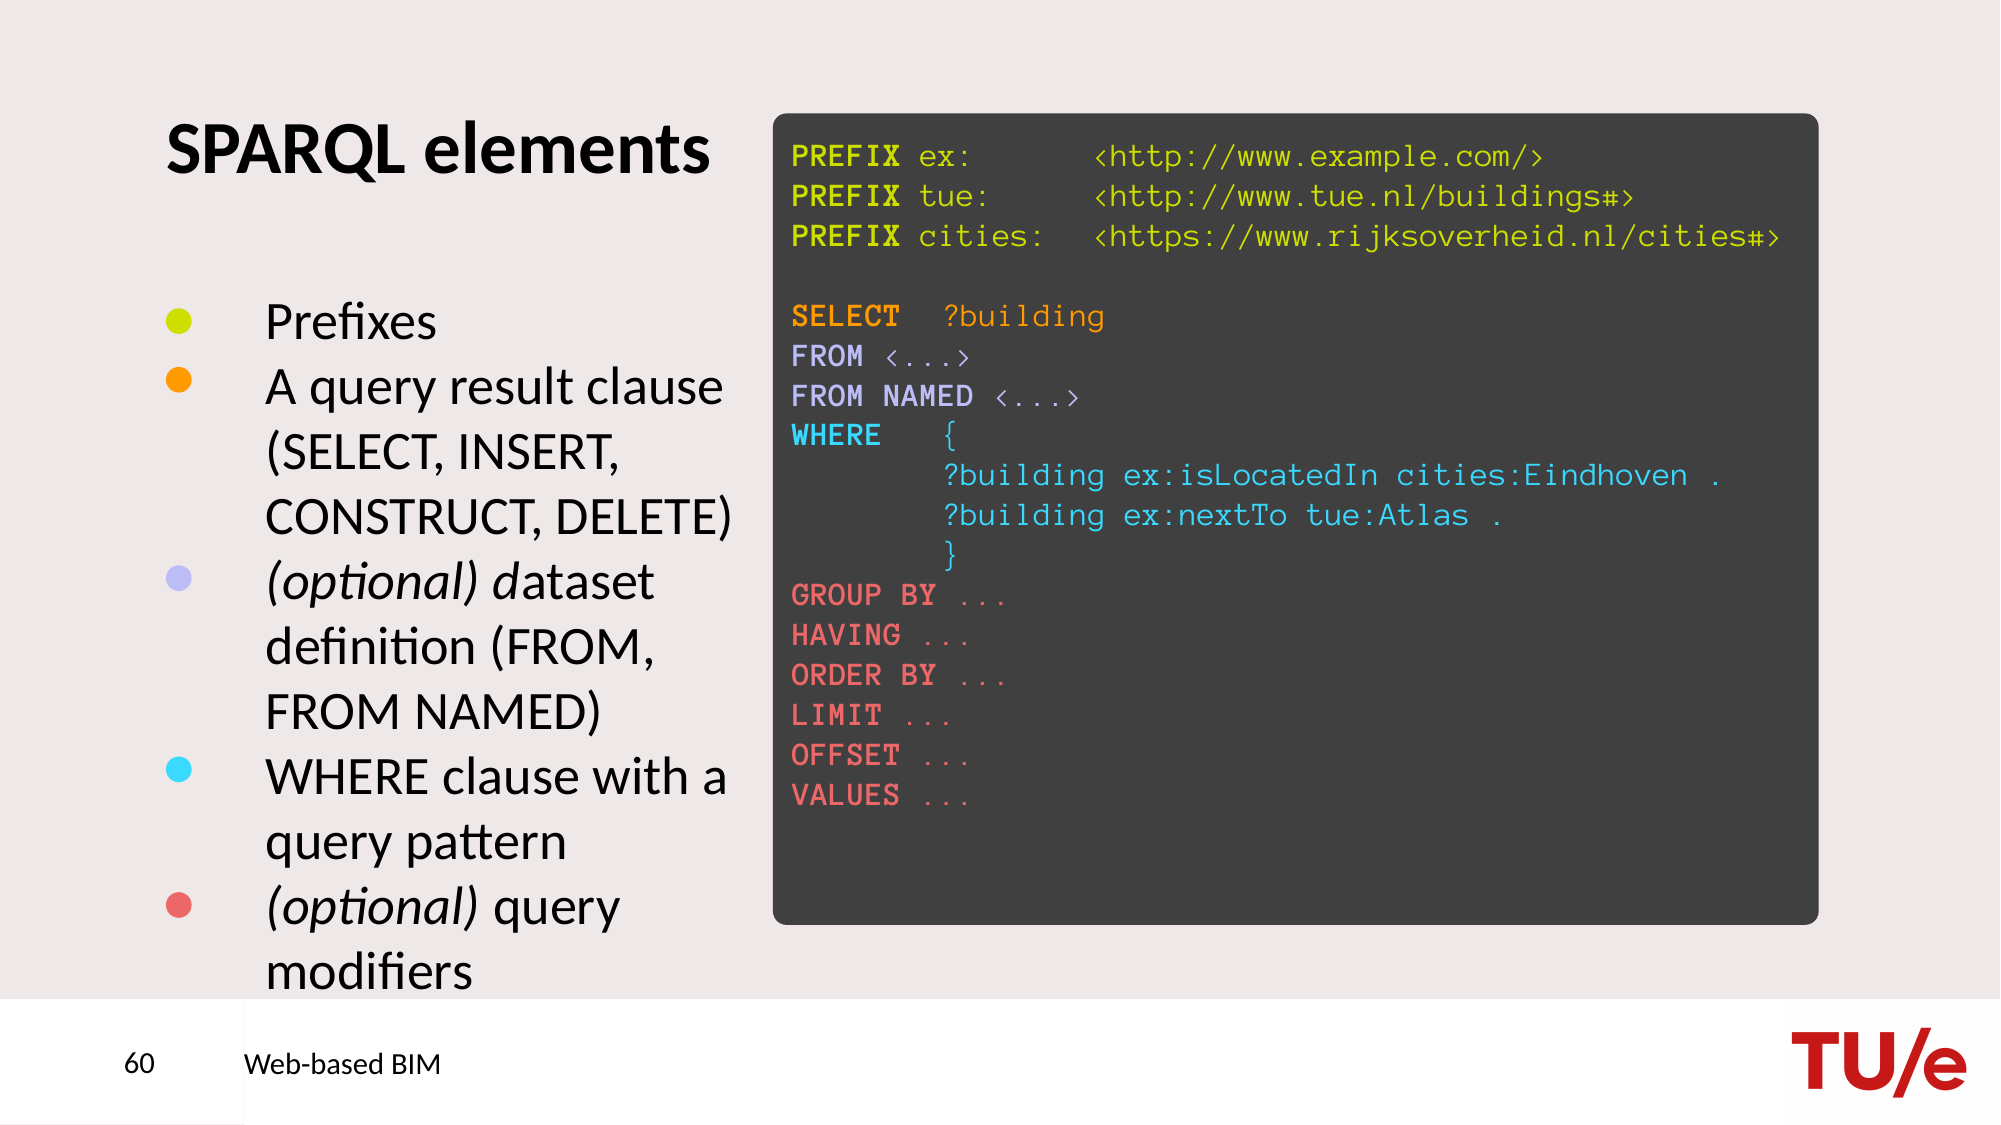

# SPARQL elements
PREFIX ex:	<http://www.example.com/>
PREFIX tue:	<http://www.tue.nl/buildings#>
PREFIX cities:	<https://www.rijksoverheid.nl/cities#>

SELECT 	?building
FROM <...>
FROM NAMED <...>
WHERE 	{
	?building ex:isLocatedIn cities:Eindhoven .
	?building ex:nextTo tue:Atlas .
	}
GROUP BY ...
HAVING ...
ORDER BY ...
LIMIT ...
OFFSET ...
VALUES ...

Prefixes
A query result clause (SELECT, INSERT, CONSTRUCT, DELETE)
(optional) dataset definition (FROM, FROM NAMED)
WHERE clause with a query pattern
(optional) query modifiers

60
Web-based BIM